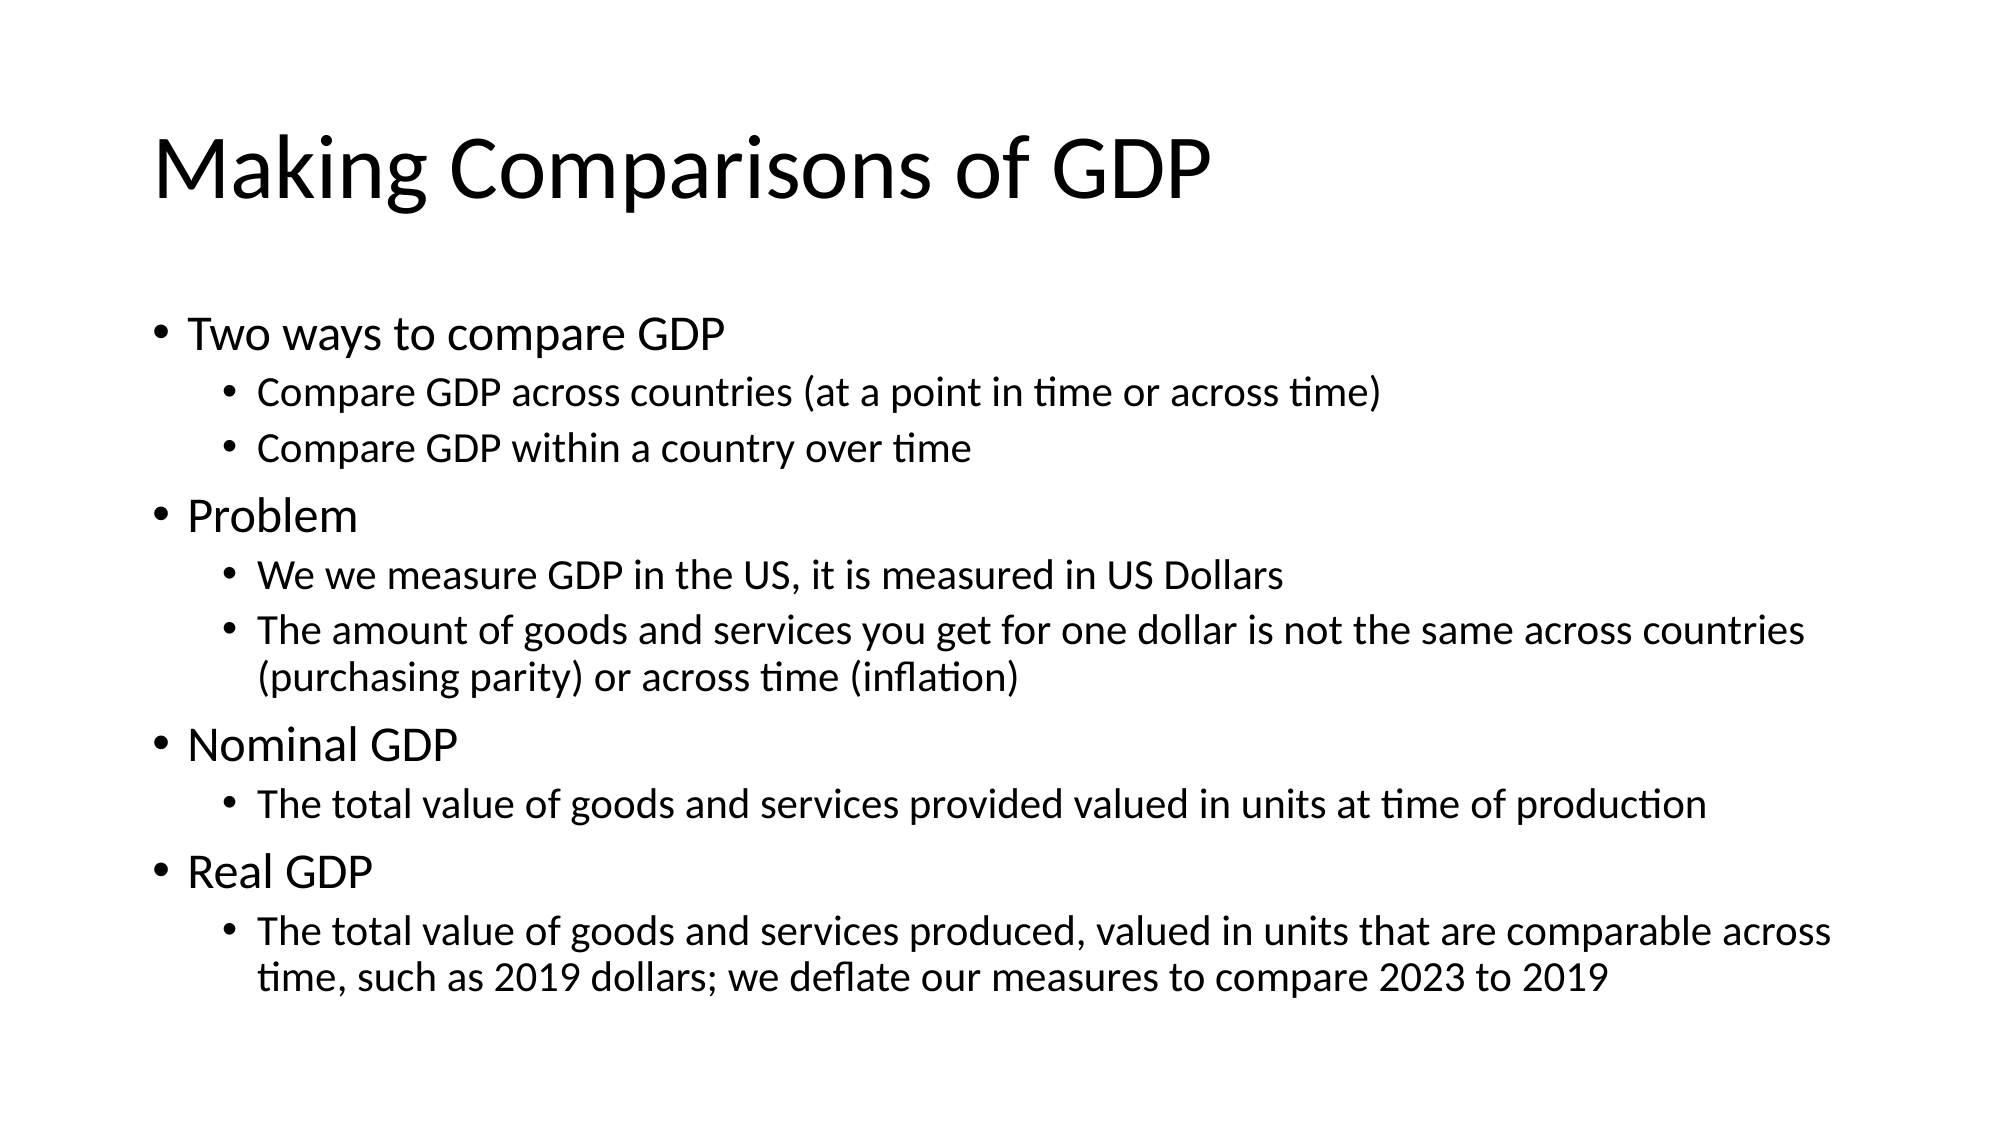

# Making Comparisons of GDP
Two ways to compare GDP
Compare GDP across countries (at a point in time or across time)
Compare GDP within a country over time
Problem
We we measure GDP in the US, it is measured in US Dollars
The amount of goods and services you get for one dollar is not the same across countries (purchasing parity) or across time (inflation)
Nominal GDP
The total value of goods and services provided valued in units at time of production
Real GDP
The total value of goods and services produced, valued in units that are comparable across time, such as 2019 dollars; we deflate our measures to compare 2023 to 2019